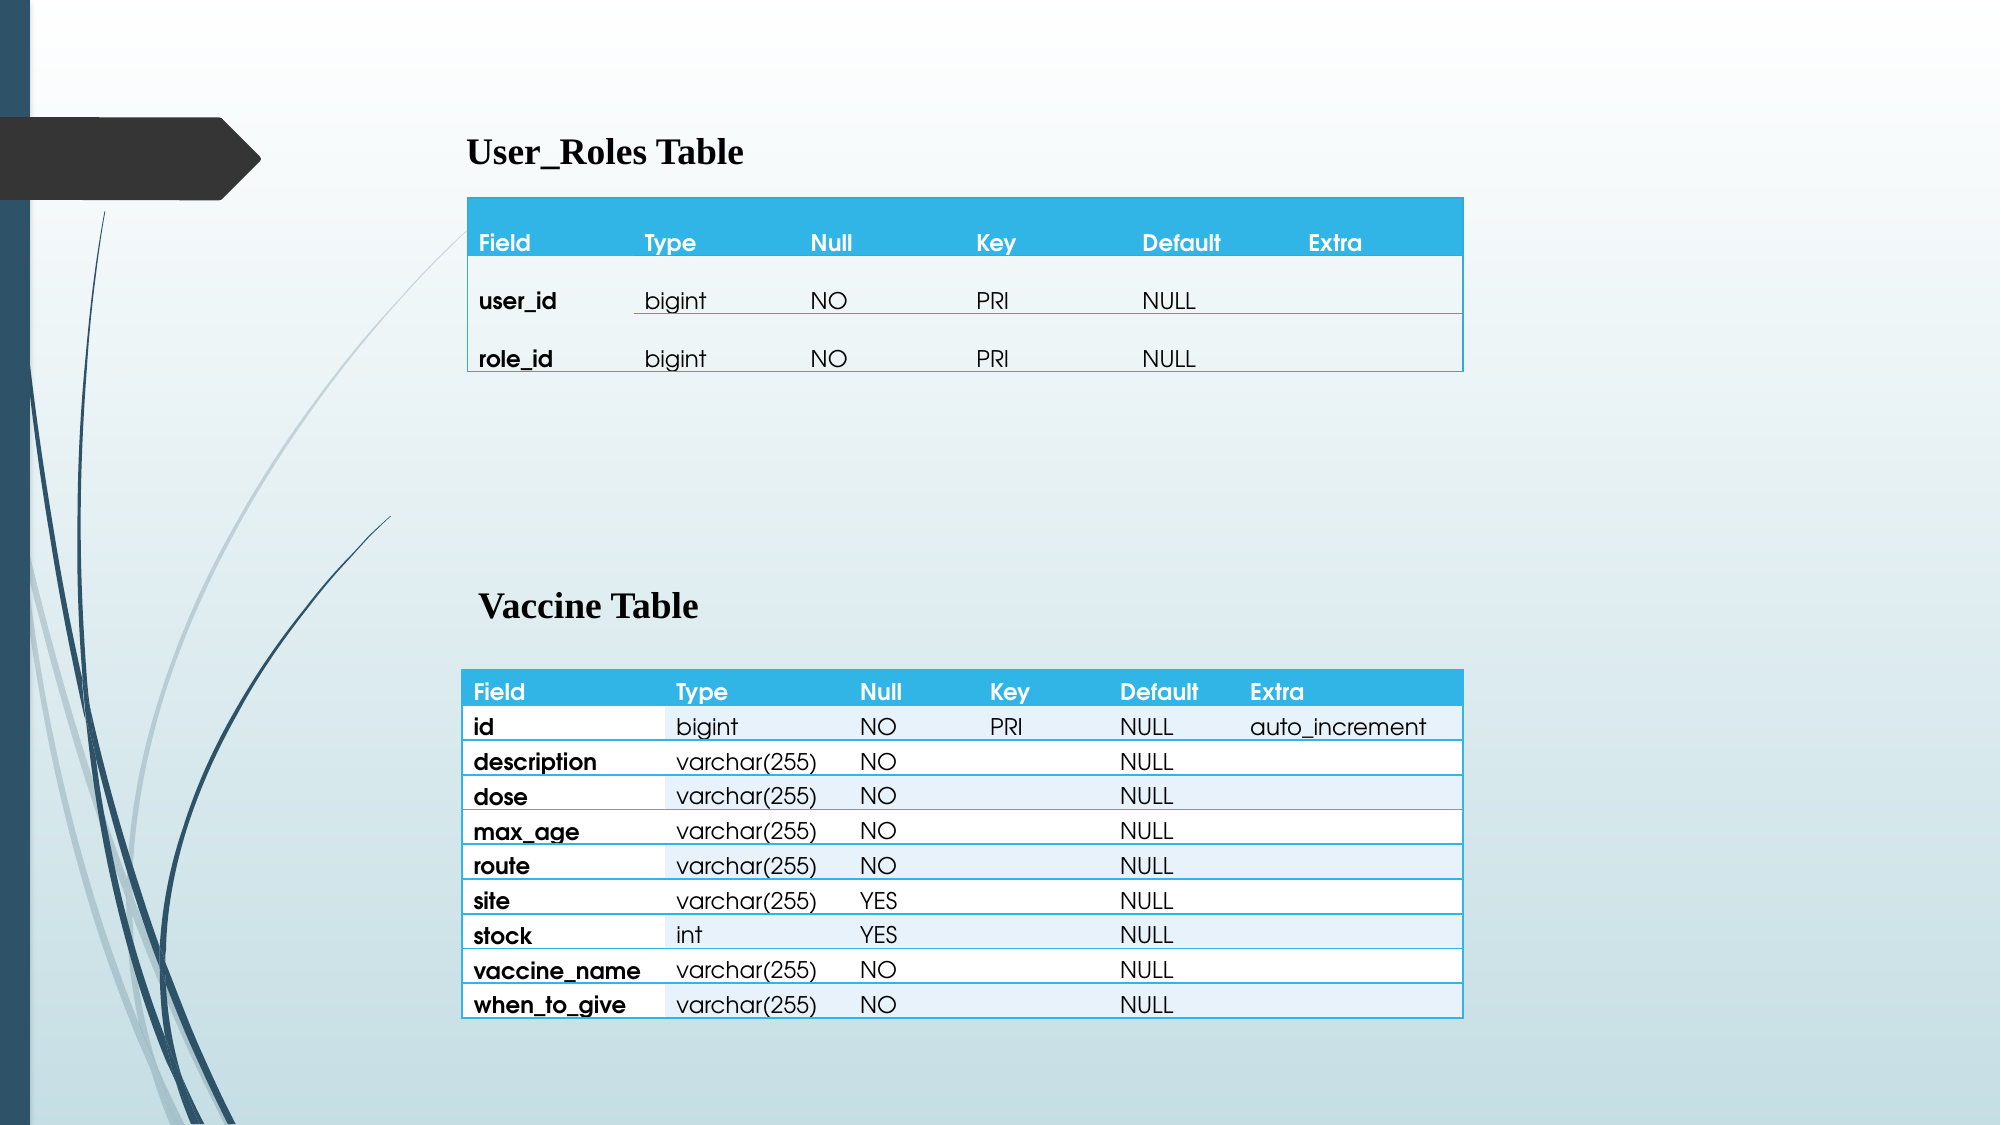

User_Roles Table
| Field | Type | Null | Key | Default | Extra |
| --- | --- | --- | --- | --- | --- |
| user\_id | bigint | NO | PRI | NULL |  |
| role\_id | bigint | NO | PRI | NULL |  |
Vaccine Table
| Field | Type | Null | Key | Default | Extra |
| --- | --- | --- | --- | --- | --- |
| id | bigint | NO | PRI | NULL | auto\_increment |
| description | varchar(255) | NO |  | NULL |  |
| dose | varchar(255) | NO |  | NULL |  |
| max\_age | varchar(255) | NO |  | NULL |  |
| route | varchar(255) | NO |  | NULL |  |
| site | varchar(255) | YES |  | NULL |  |
| stock | int | YES |  | NULL |  |
| vaccine\_name | varchar(255) | NO |  | NULL |  |
| when\_to\_give | varchar(255) | NO |  | NULL |  |